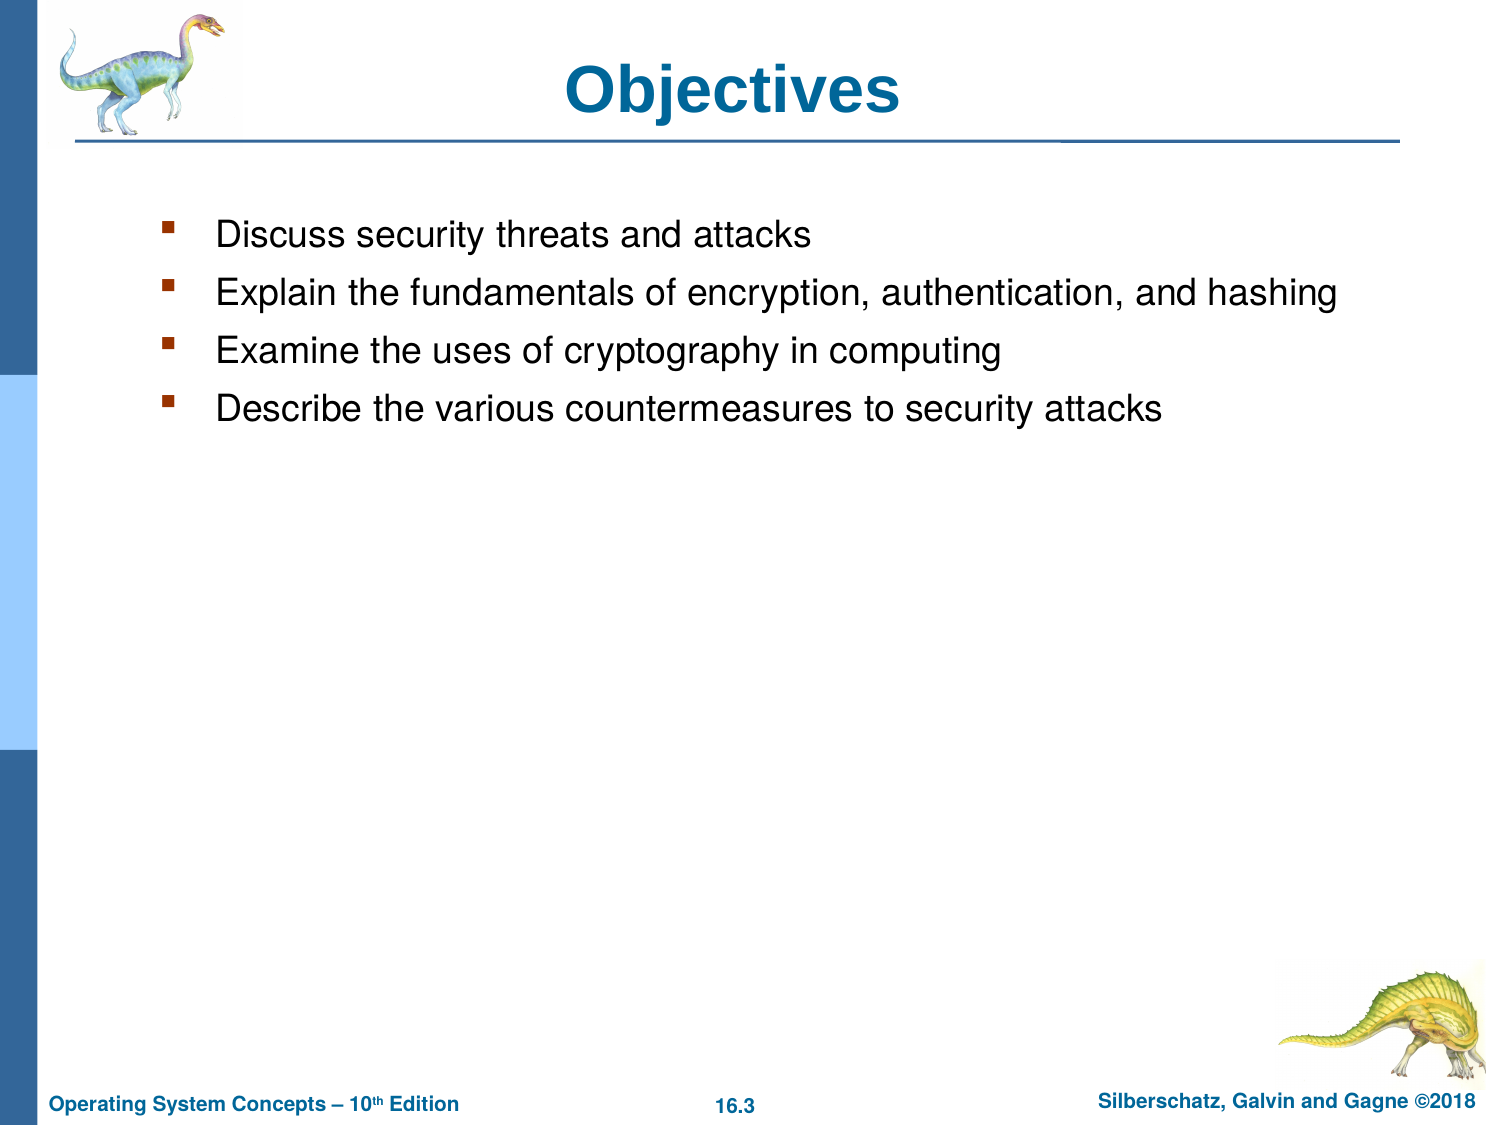

# Objectives
Discuss security threats and attacks
Explain the fundamentals of encryption, authentication, and hashing
Examine the uses of cryptography in computing
Describe the various countermeasures to security attacks